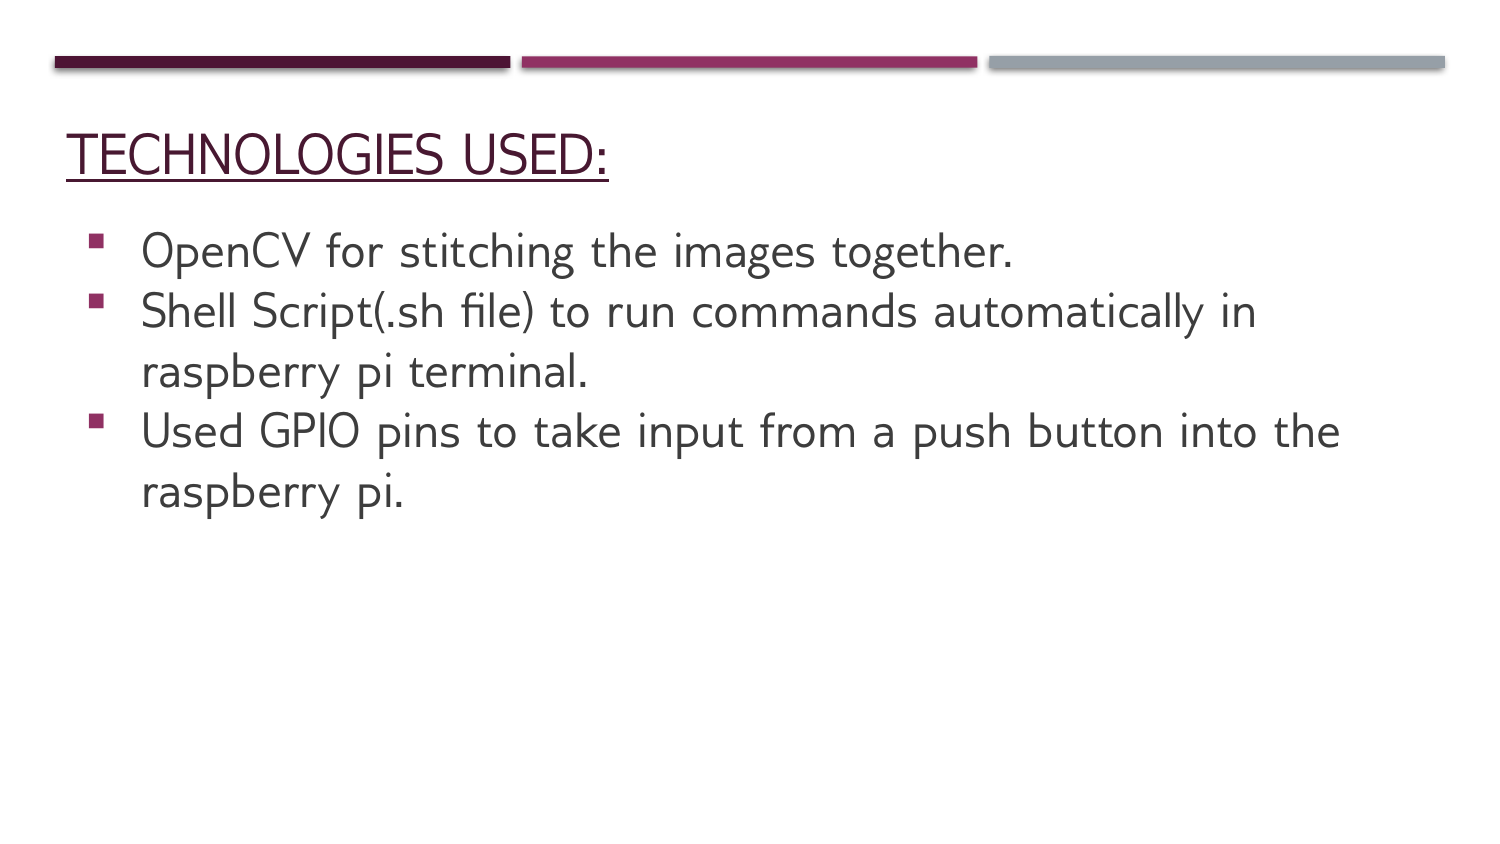

# TechnologIES Used:
OpenCV for stitching the images together.
Shell Script(.sh file) to run commands automatically in raspberry pi terminal.
Used GPIO pins to take input from a push button into the raspberry pi.